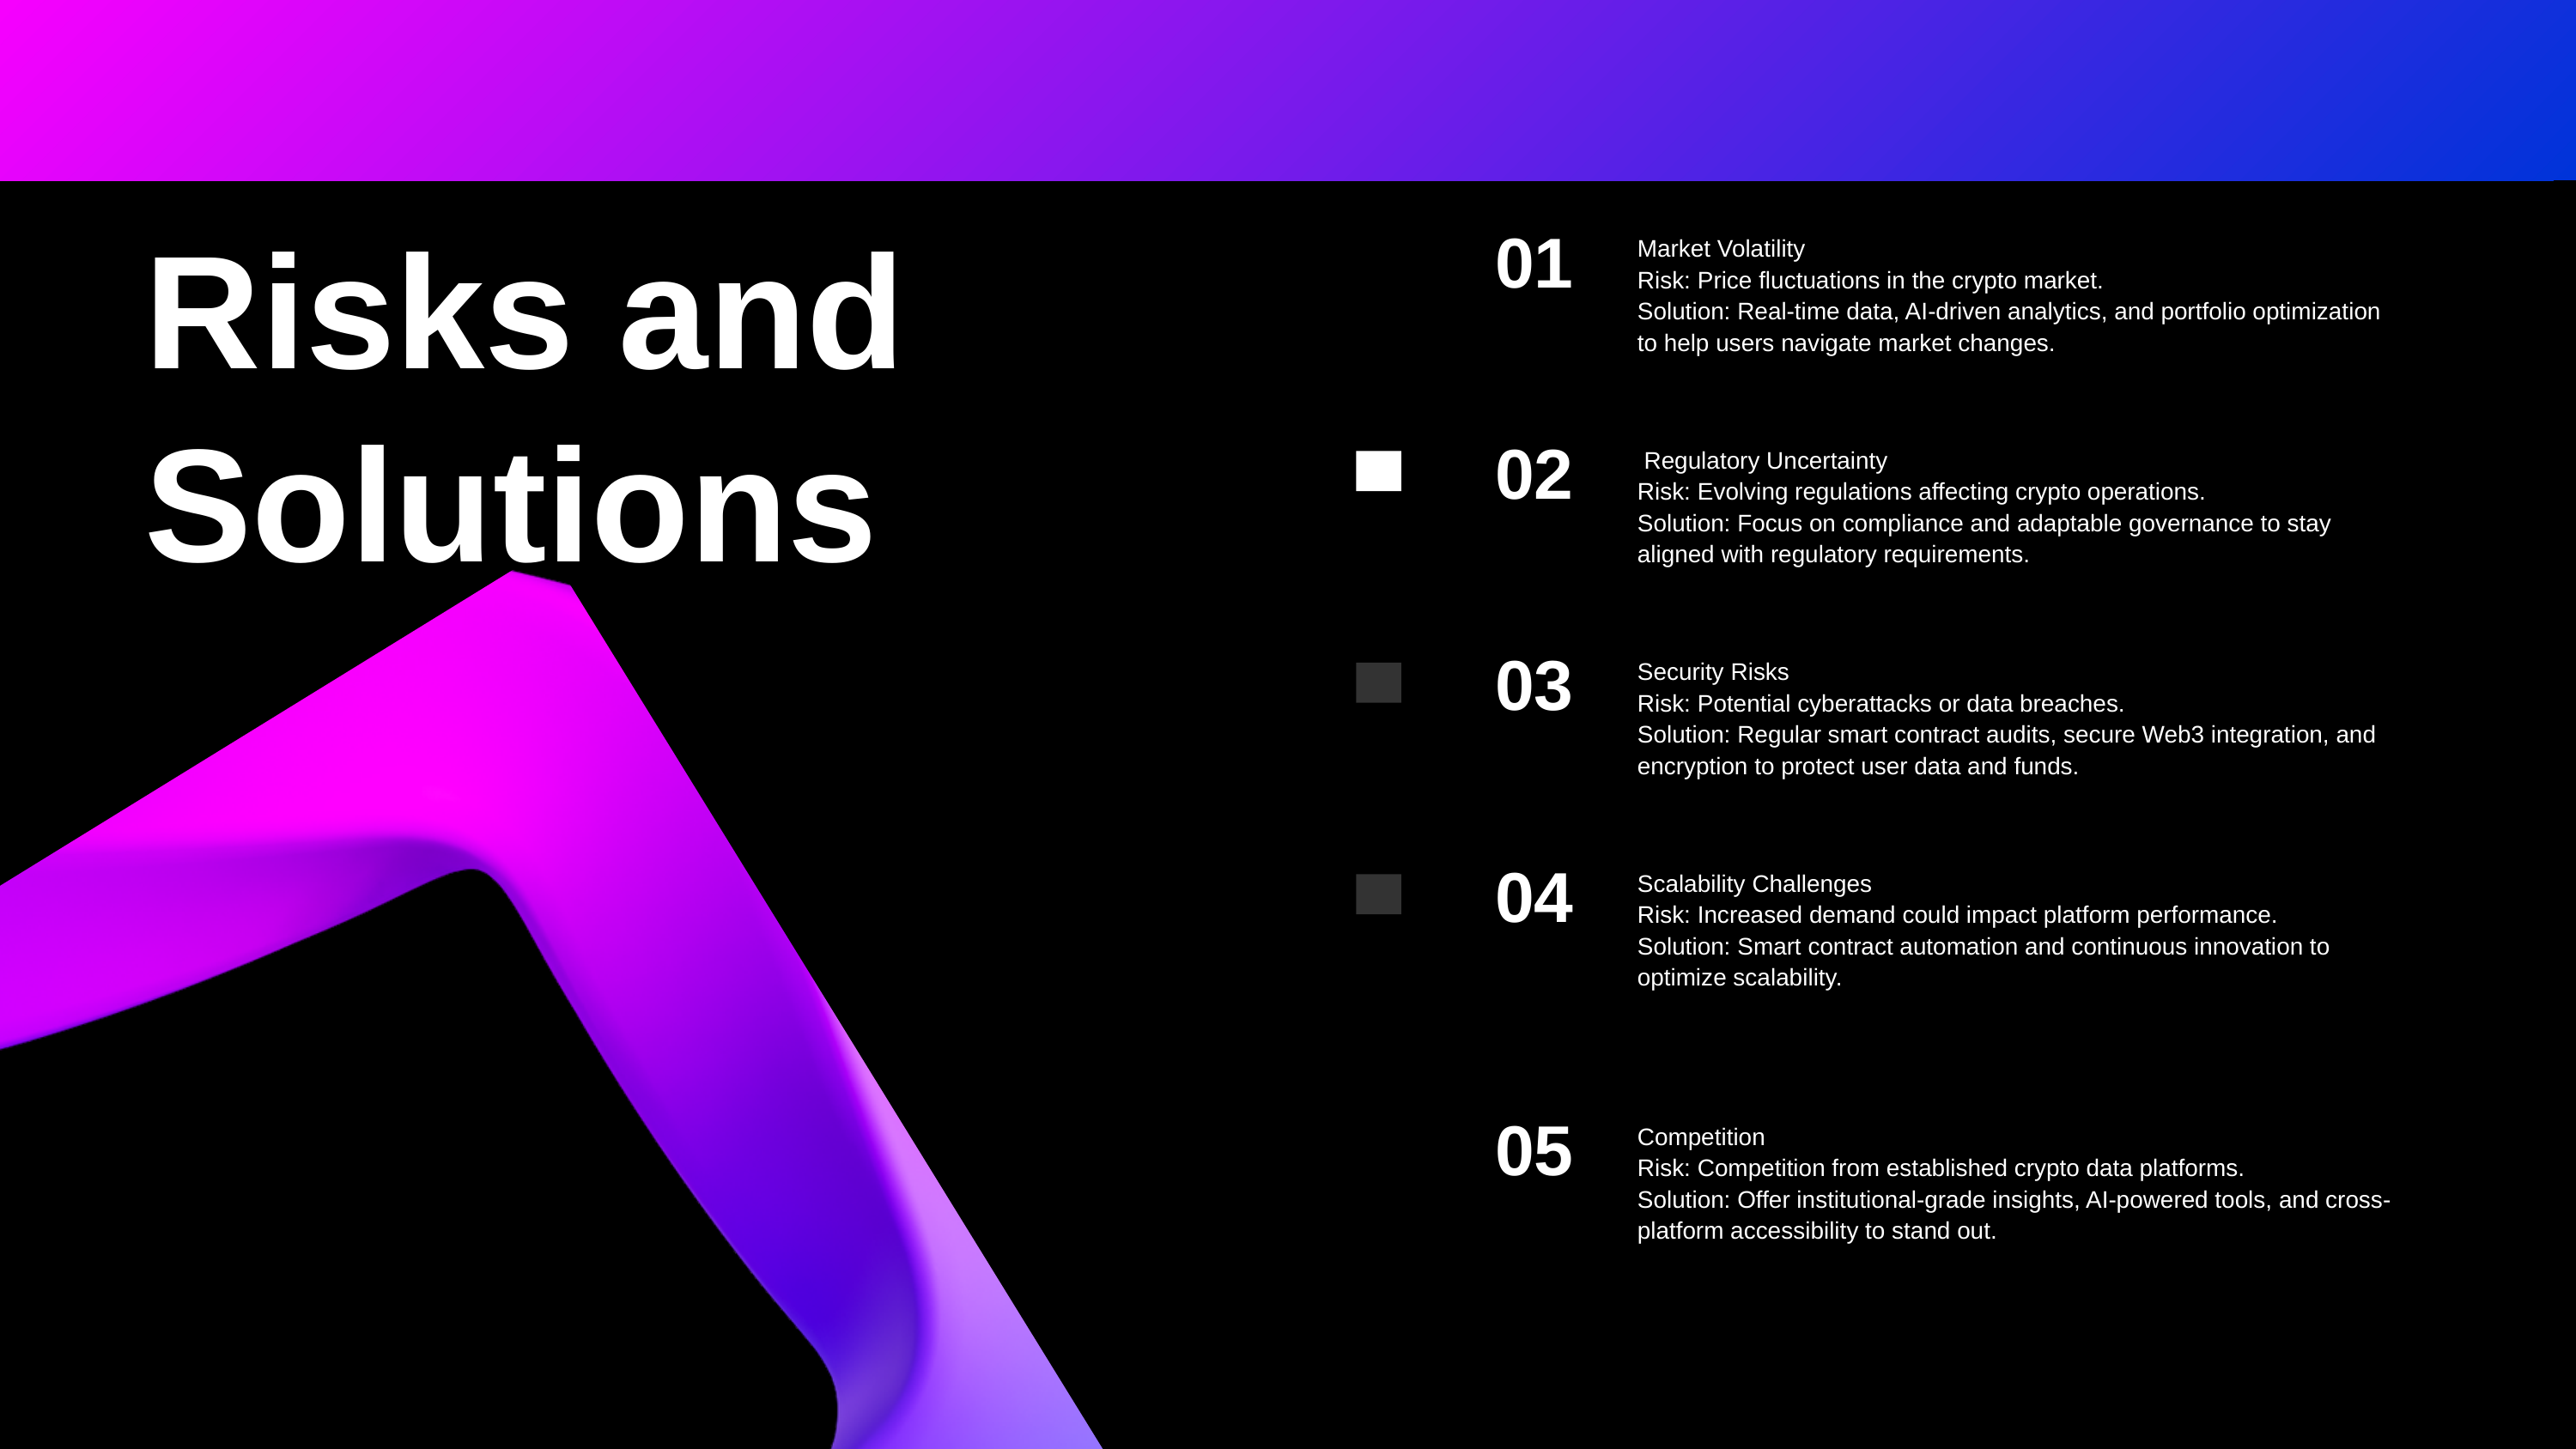

Risks and Solutions
01
Market Volatility
Risk: Price fluctuations in the crypto market.
Solution: Real-time data, AI-driven analytics, and portfolio optimization to help users navigate market changes.
02
 Regulatory Uncertainty
Risk: Evolving regulations affecting crypto operations.
Solution: Focus on compliance and adaptable governance to stay aligned with regulatory requirements.

03
Security Risks
Risk: Potential cyberattacks or data breaches.
Solution: Regular smart contract audits, secure Web3 integration, and encryption to protect user data and funds.

04
Scalability Challenges
Risk: Increased demand could impact platform performance.
Solution: Smart contract automation and continuous innovation to optimize scalability.

05
Competition
Risk: Competition from established crypto data platforms.
Solution: Offer institutional-grade insights, AI-powered tools, and cross-platform accessibility to stand out.